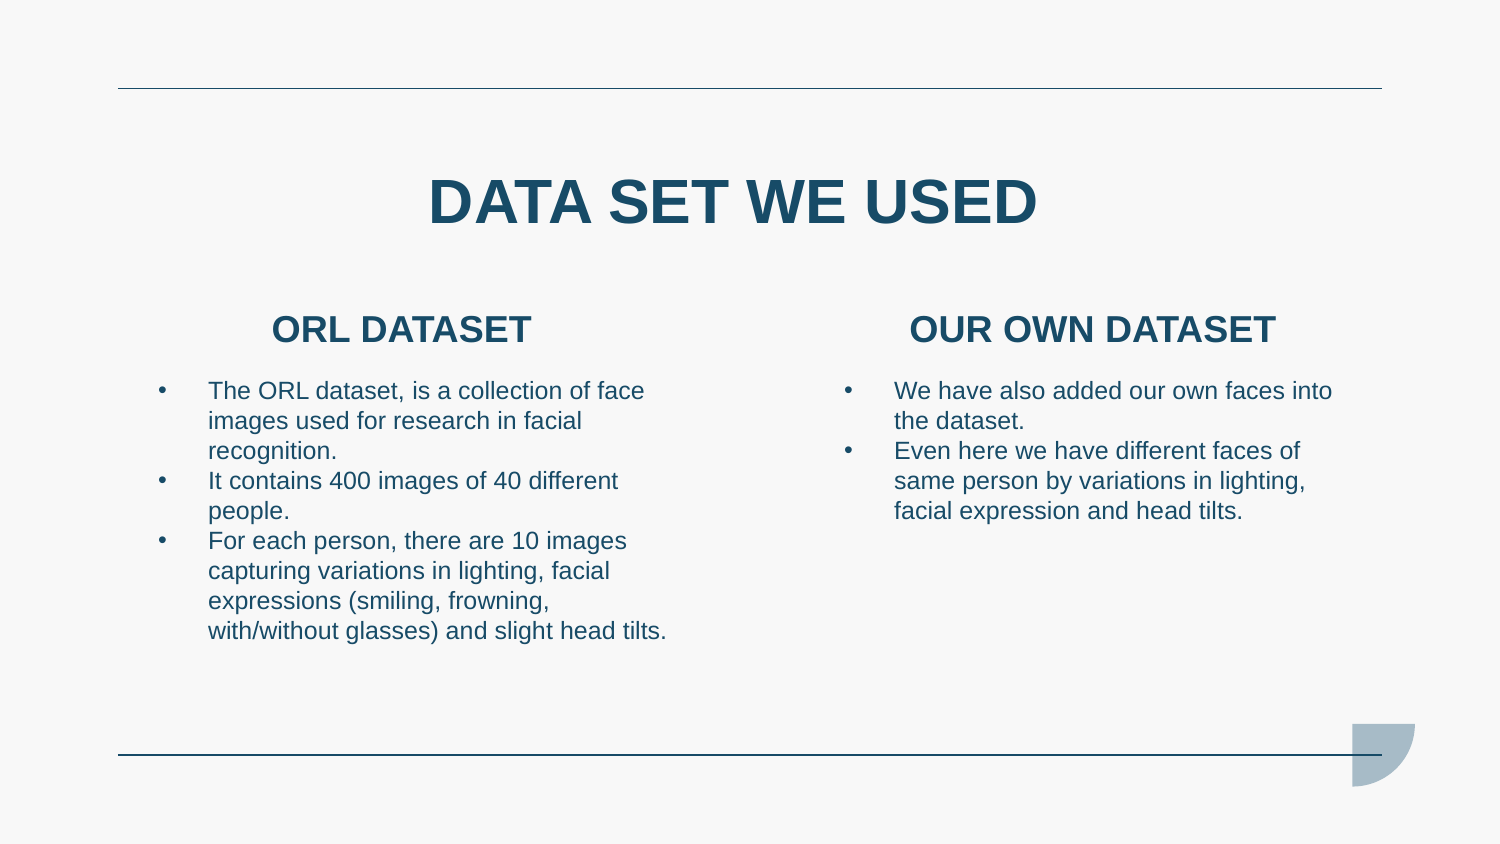

# DATA SET WE USED
ORL DATASET
OUR OWN DATASET
The ORL dataset, is a collection of face images used for research in facial recognition.
It contains 400 images of 40 different people.
For each person, there are 10 images capturing variations in lighting, facial expressions (smiling, frowning, with/without glasses) and slight head tilts.
We have also added our own faces into the dataset.
Even here we have different faces of same person by variations in lighting, facial expression and head tilts.